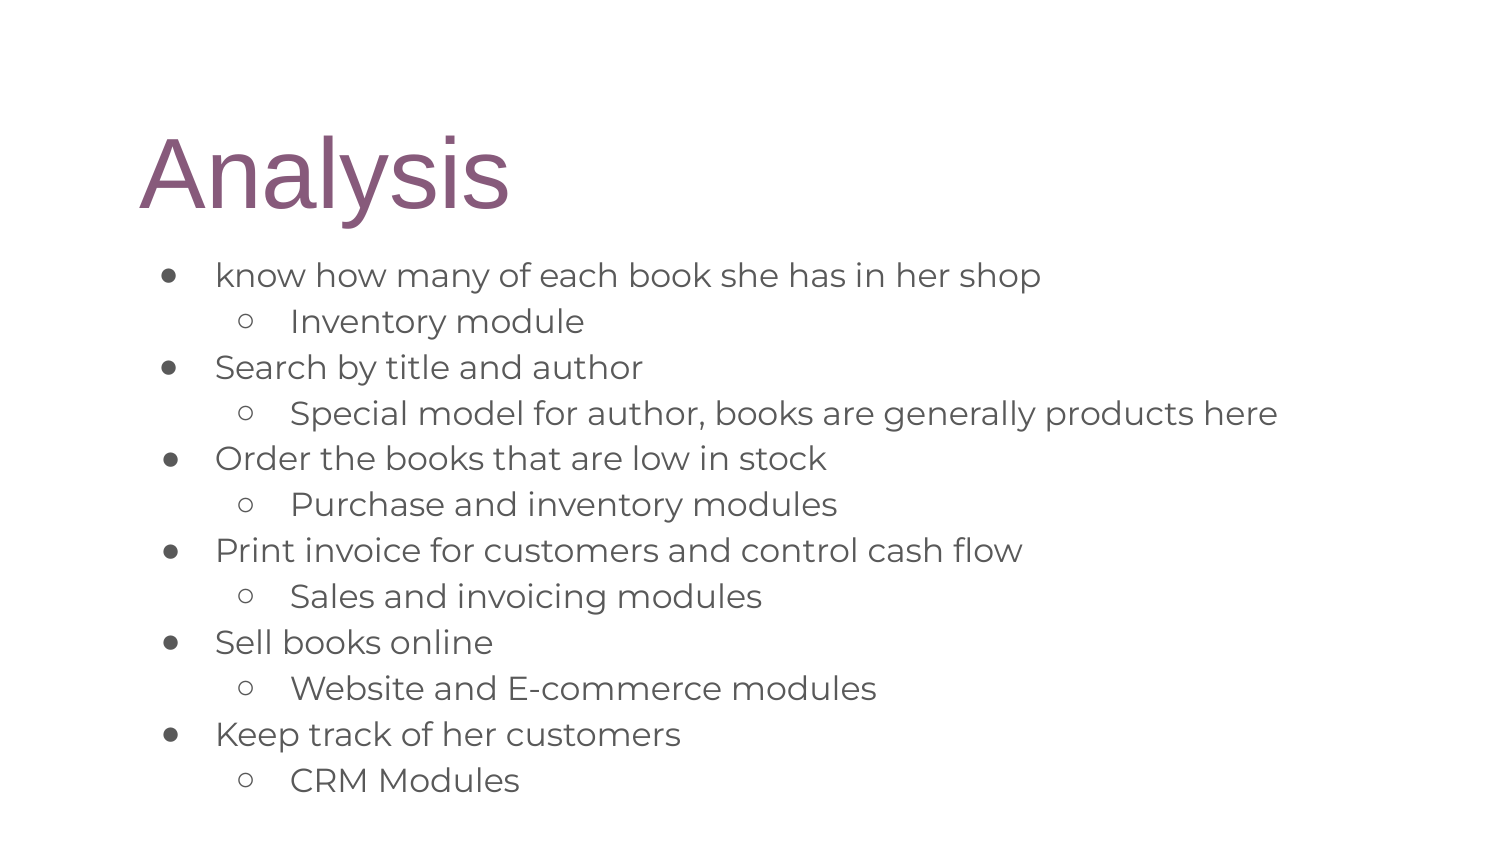

Analysis
know how many of each book she has in her shop
Inventory module
Search by title and author
Special model for author, books are generally products here
Order the books that are low in stock
Purchase and inventory modules
Print invoice for customers and control cash flow
Sales and invoicing modules
Sell books online
Website and E-commerce modules
Keep track of her customers
CRM Modules